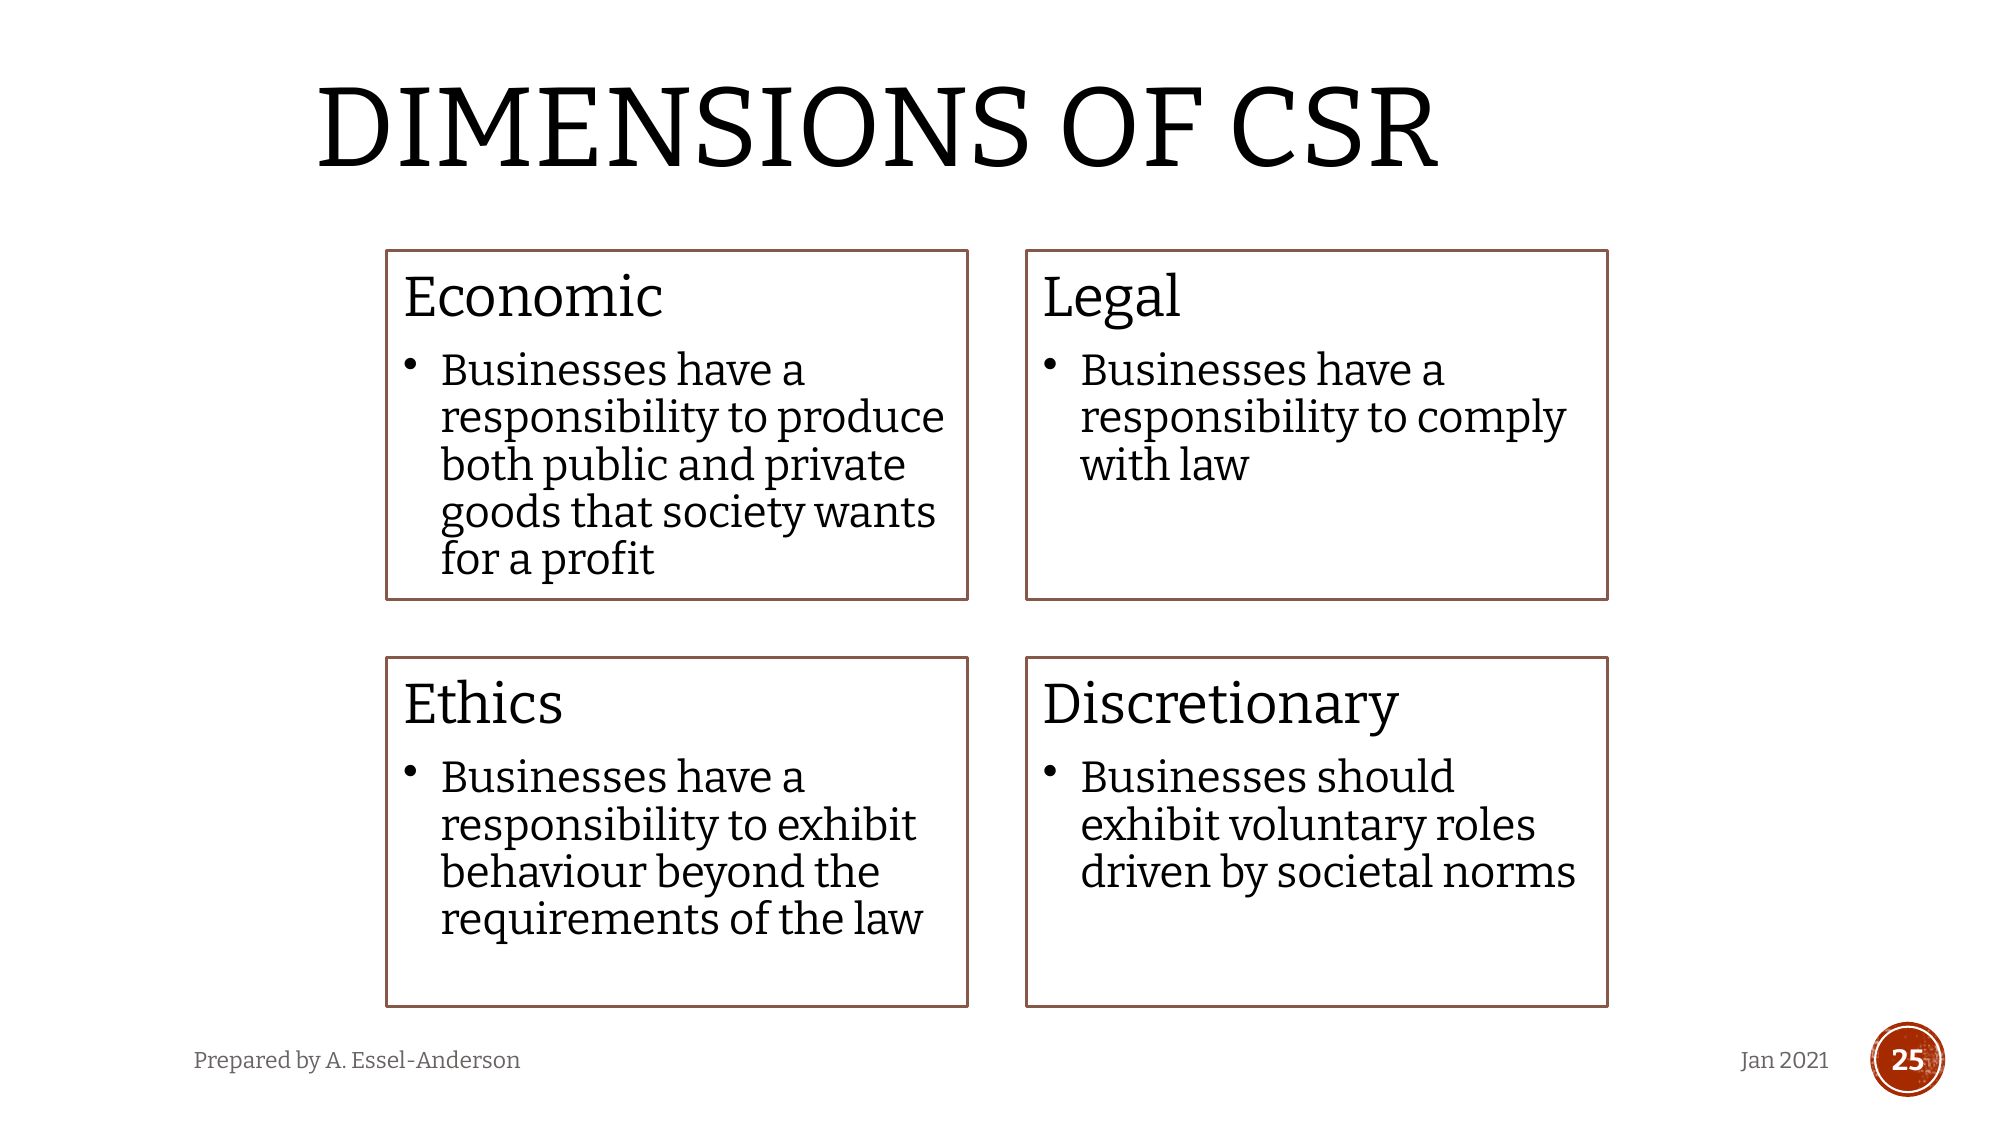

# Dimensions of CSR
Economic
Businesses have a responsibility to produce both public and private goods that society wants for a profit
Legal
Businesses have a responsibility to comply with law
Ethics
Businesses have a responsibility to exhibit behaviour beyond the requirements of the law
Discretionary
Businesses should exhibit voluntary roles driven by societal norms
Prepared by A. Essel-Anderson
Jan 2021
25